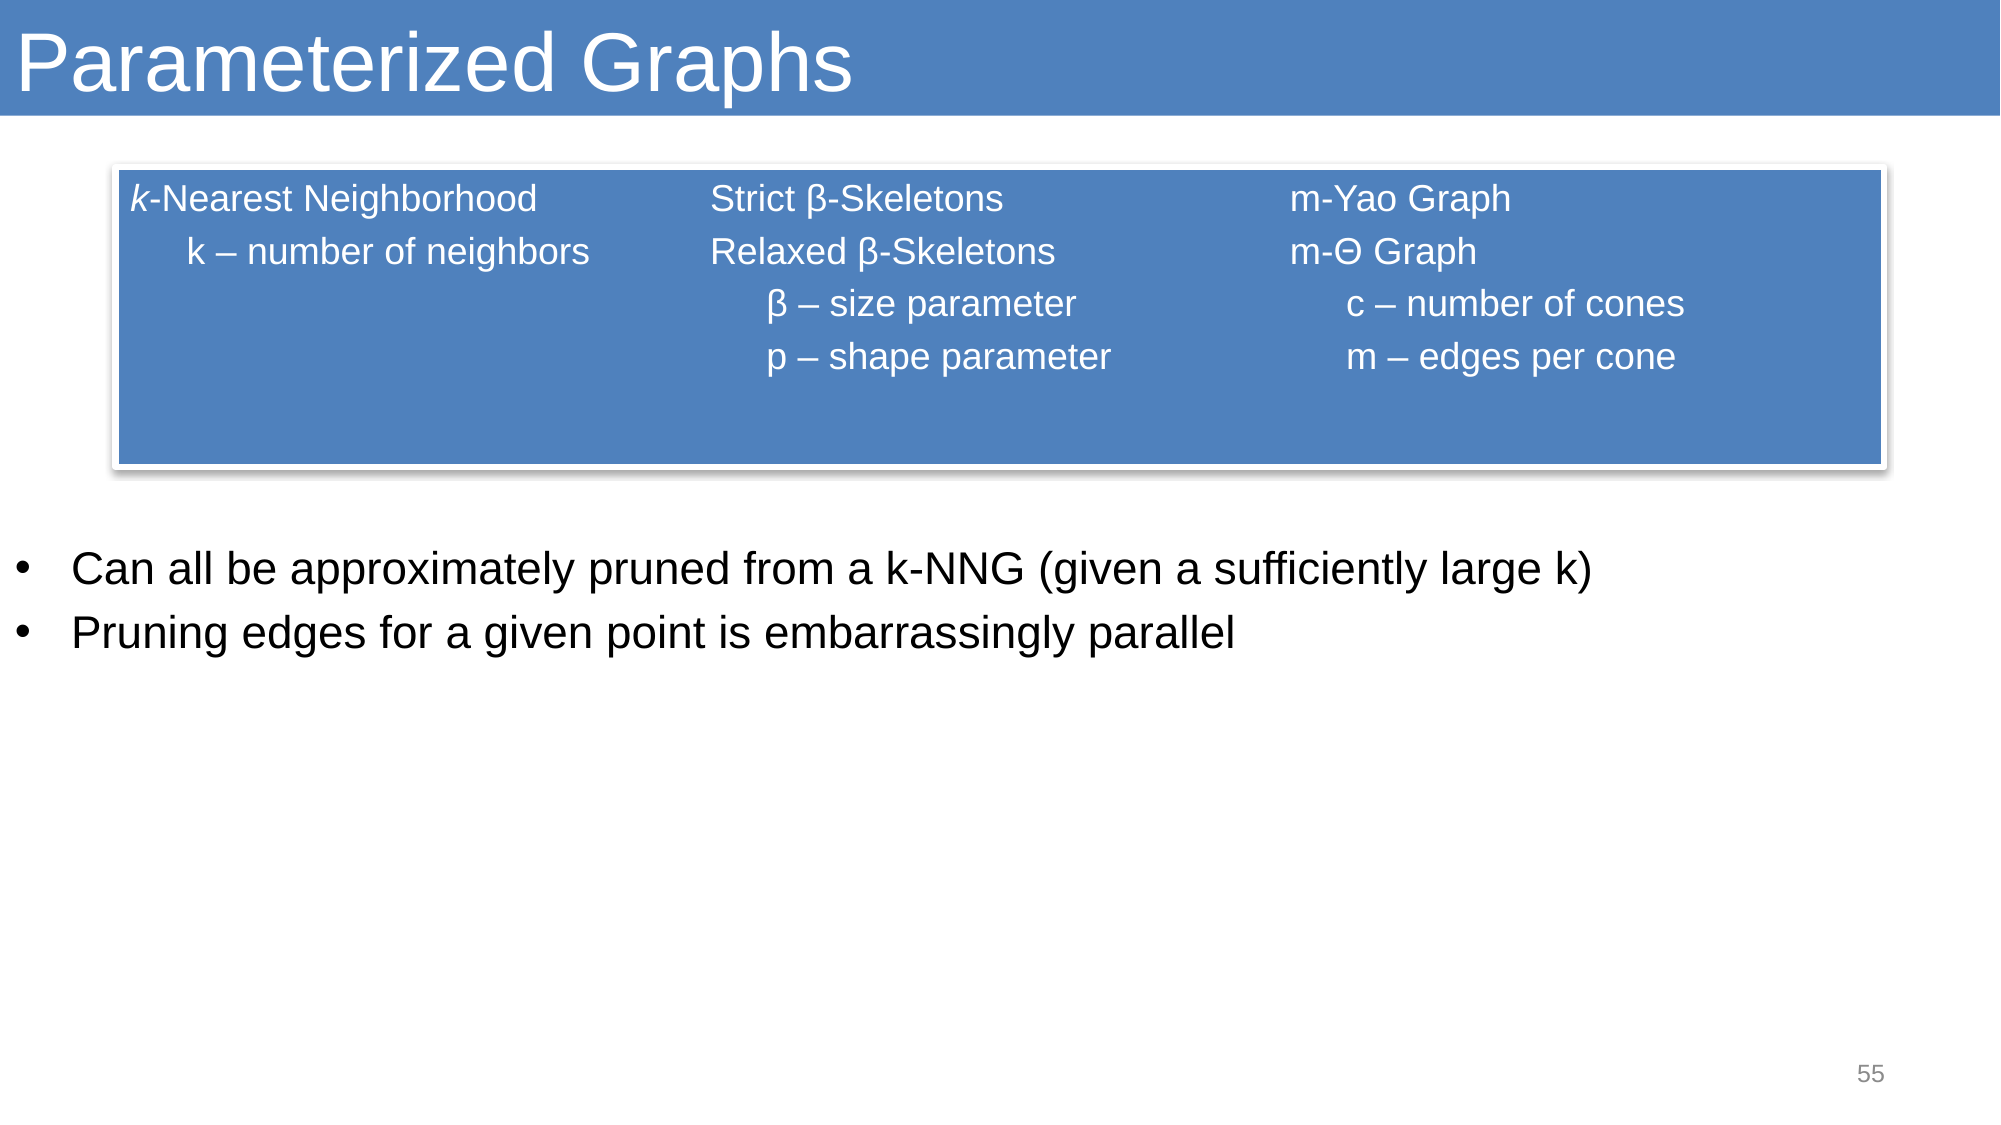

# Parameterized Graphs
k-Nearest Neighborhood
	k – number of neighbors

Strict β-Skeletons
Relaxed β-Skeletons
	β – size parameter
	p – shape parameter

m-Yao Graph
m-Θ Graph
	c – number of cones
	m – edges per cone

Can all be approximately pruned from a k-NNG (given a sufficiently large k)
Pruning edges for a given point is embarrassingly parallel
55